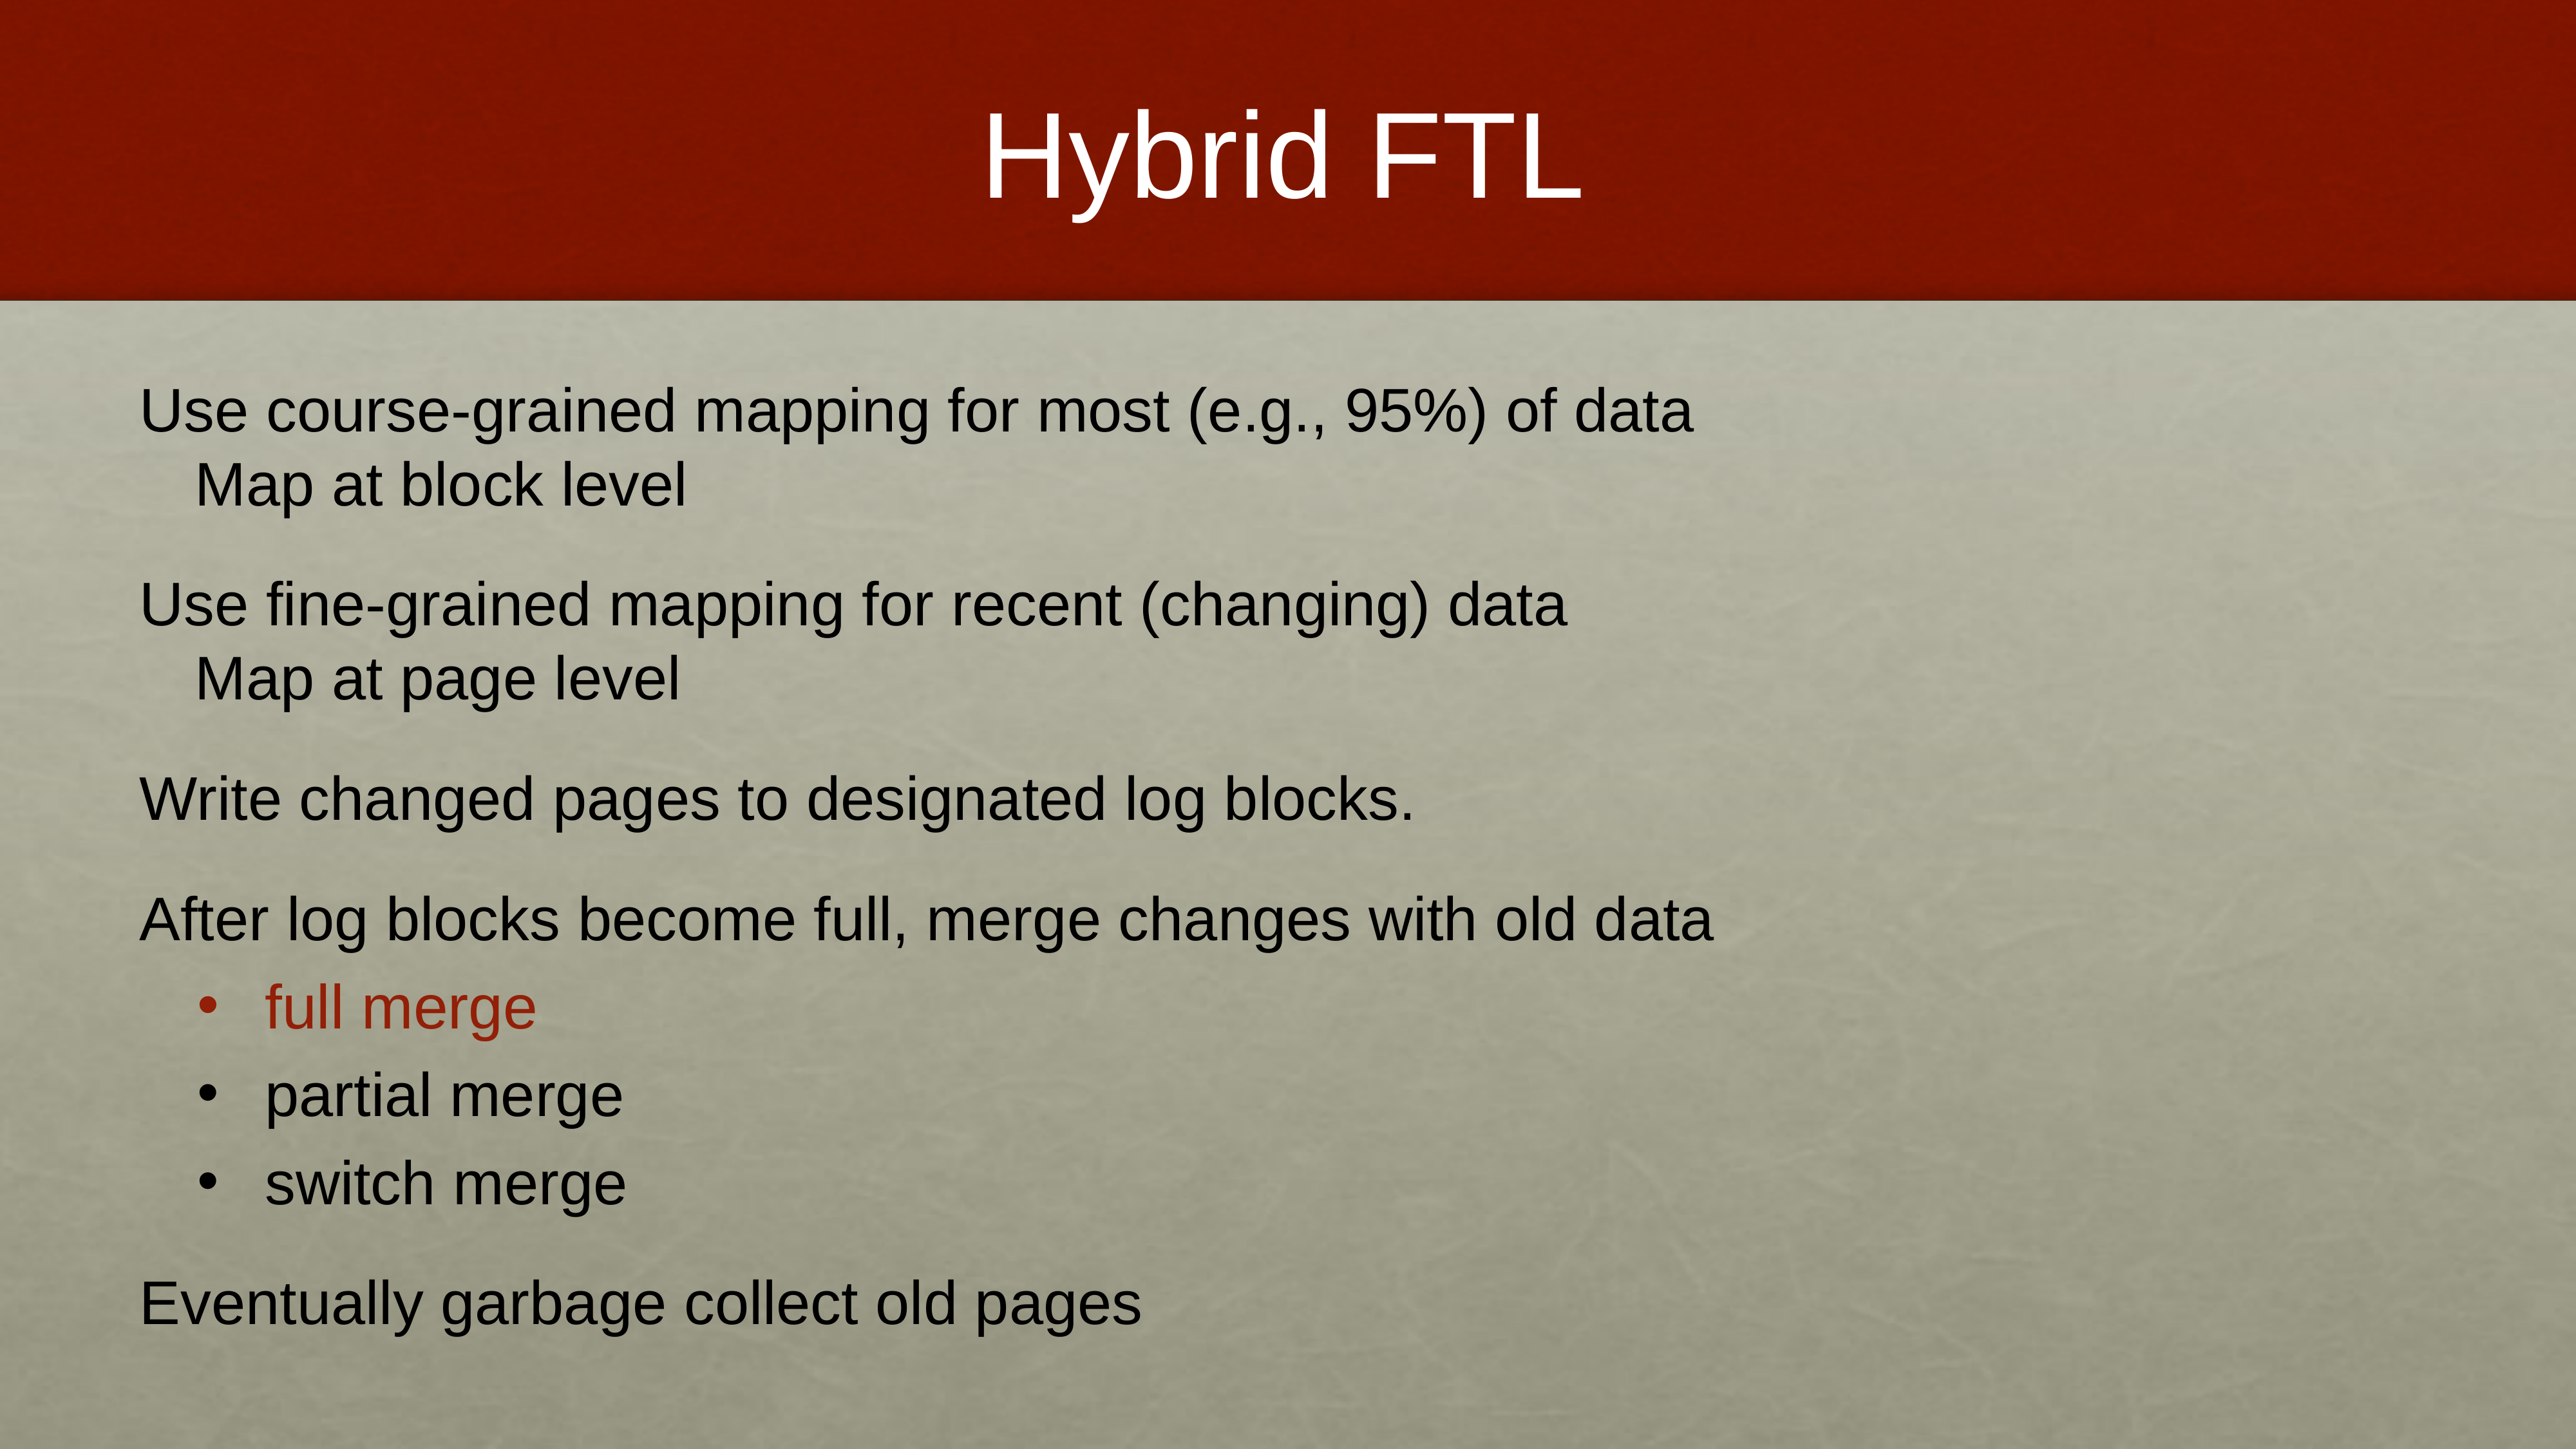

# Hybrid FTL
Use course-grained mapping for most (e.g., 95%) of data
	Map at block level
Use fine-grained mapping for recent (changing) data
	Map at page level
Write changed pages to designated log blocks.
After log blocks become full, merge changes with old data
full merge
partial merge
switch merge
Eventually garbage collect old pages